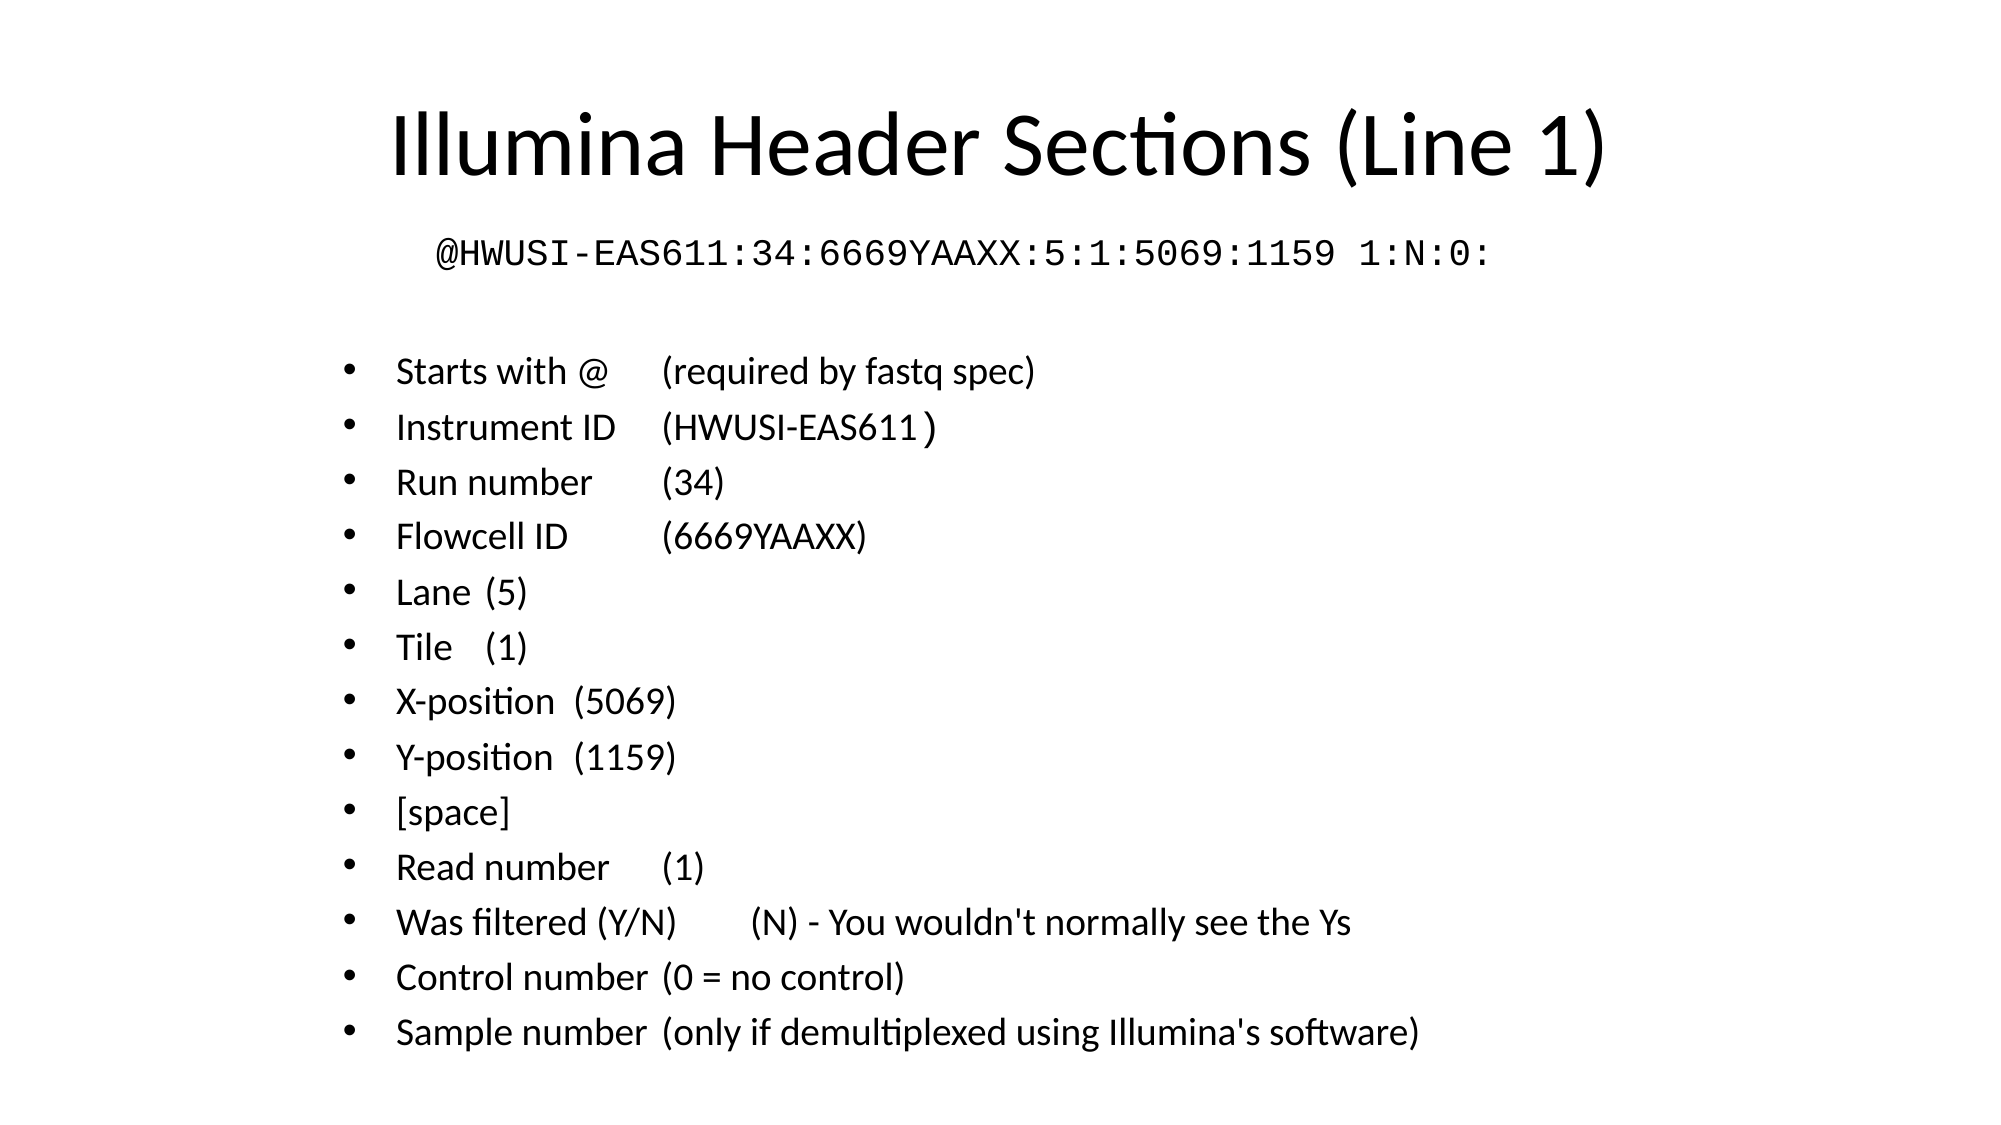

# Illumina Header Sections (Line 1)
@HWUSI-EAS611:34:6669YAAXX:5:1:5069:1159 1:N:0:
Starts with @ 		(required by fastq spec)
Instrument ID 		(HWUSI-EAS611)
Run number 		(34)
Flowcell ID 		(6669YAAXX)
Lane 			(5)
Tile 			(1)
X-position 		(5069)
Y-position 		(1159)
[space]
Read number		(1)
Was filtered (Y/N)	(N) - You wouldn't normally see the Ys
Control number 	(0 = no control)
Sample number 	(only if demultiplexed using Illumina's software)